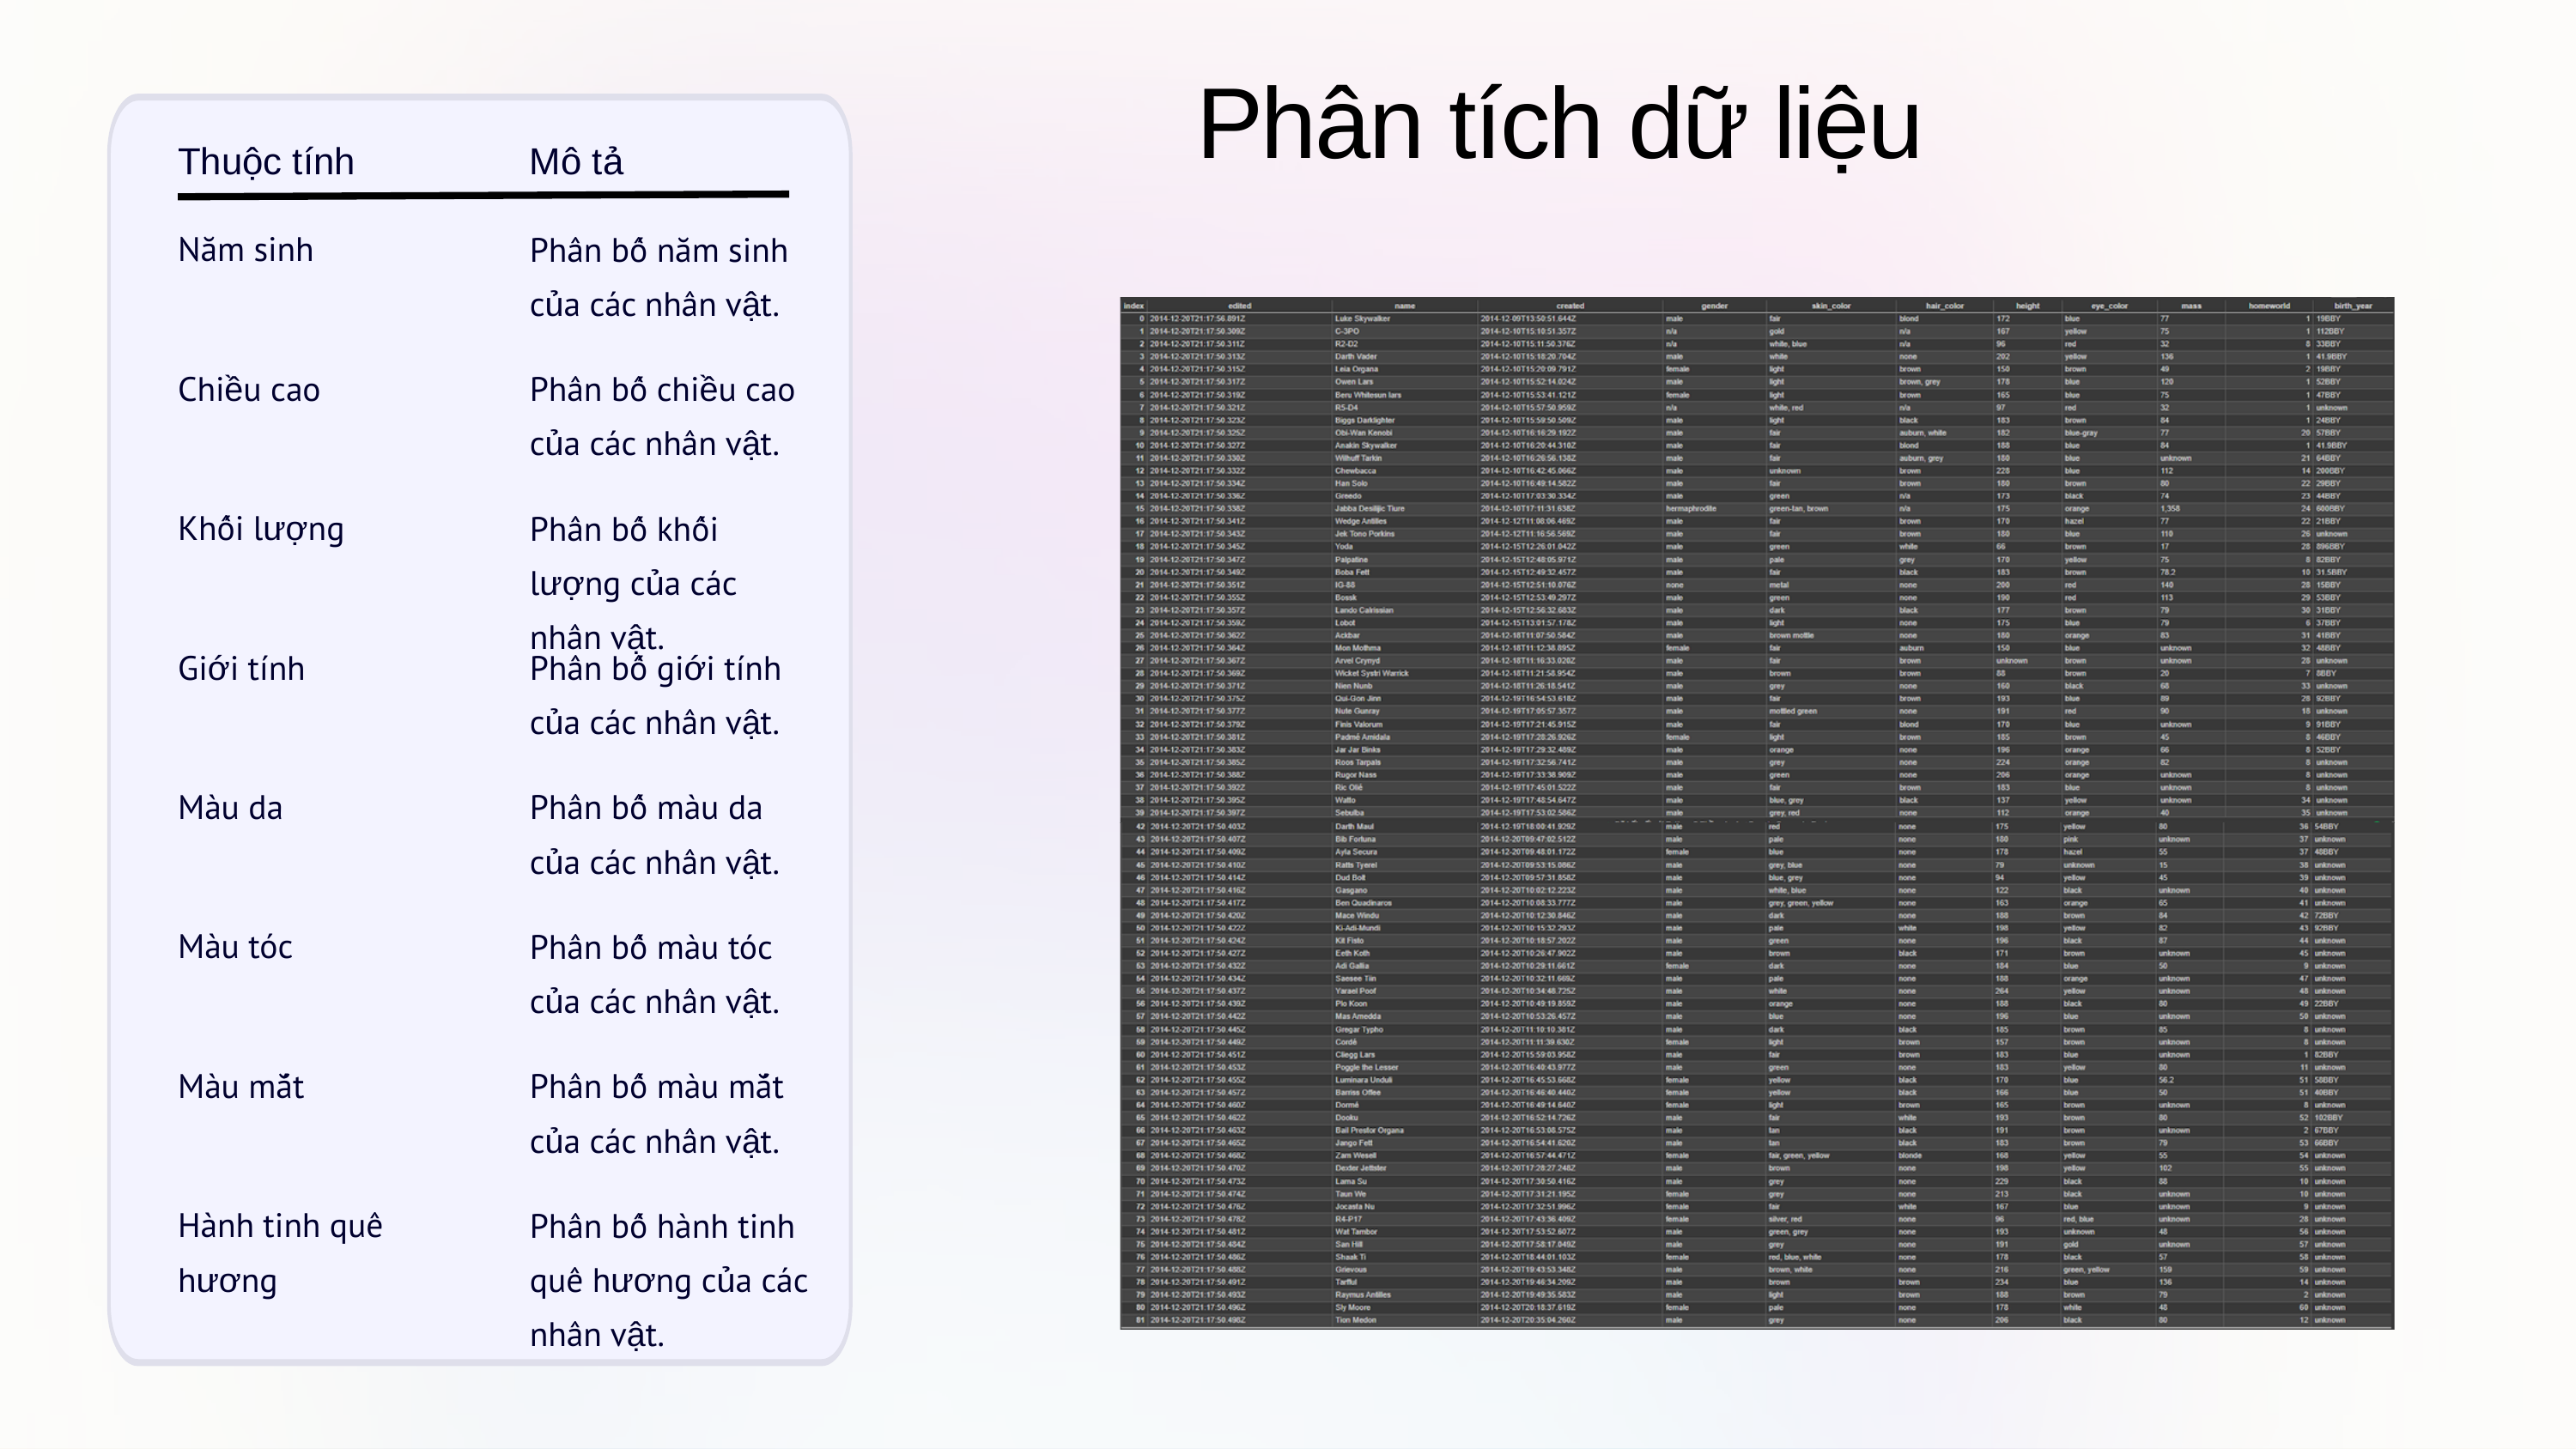

Phân tích dữ liệu

Thuộc tính
Mô tả

Năm sinh
Phân bố năm sinh của các nhân vật.
Chiều cao
Phân bố chiều cao của các nhân vật.
Khối lượng
Phân bố khối lượng của các nhân vật.
Giới tính
Phân bố giới tính của các nhân vật.
Màu da
Phân bố màu da của các nhân vật.
Màu tóc
Phân bố màu tóc của các nhân vật.
Màu mắt
Phân bố màu mắt của các nhân vật.
Hành tinh quê hương
Phân bố hành tinh quê hương của các nhân vật.